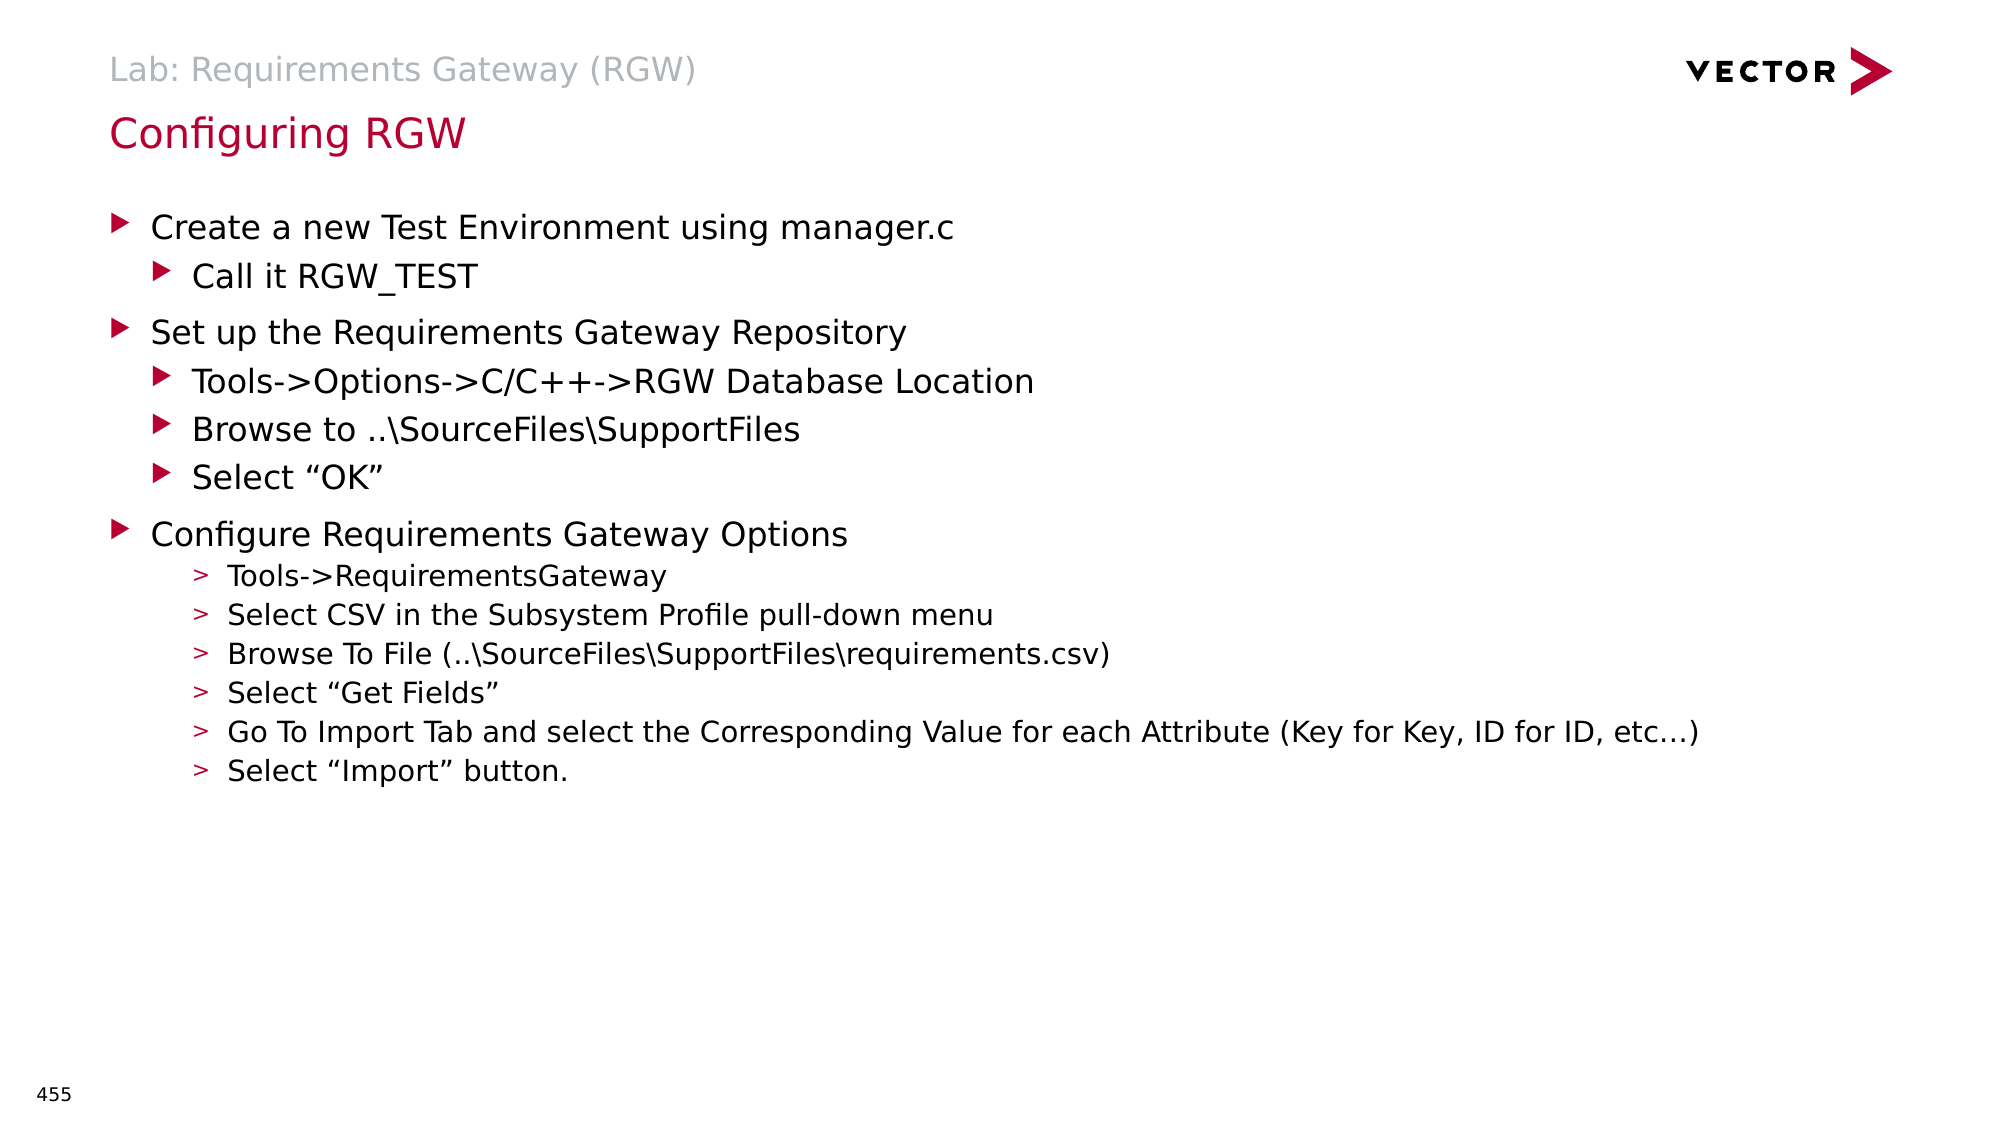

# Lab: Requirements Gateway (RGW)
Configuring RGW
Create a new Test Environment using manager.c
Call it RGW_TEST
Set up the Requirements Gateway Repository
Tools->Options->C/C++->RGW Database Location
Browse to ..\SourceFiles\SupportFiles
Select “OK”
Configure Requirements Gateway Options
Tools->RequirementsGateway
Select CSV in the Subsystem Profile pull-down menu
Browse To File (..\SourceFiles\SupportFiles\requirements.csv)
Select “Get Fields”
Go To Import Tab and select the Corresponding Value for each Attribute (Key for Key, ID for ID, etc…)
Select “Import” button.